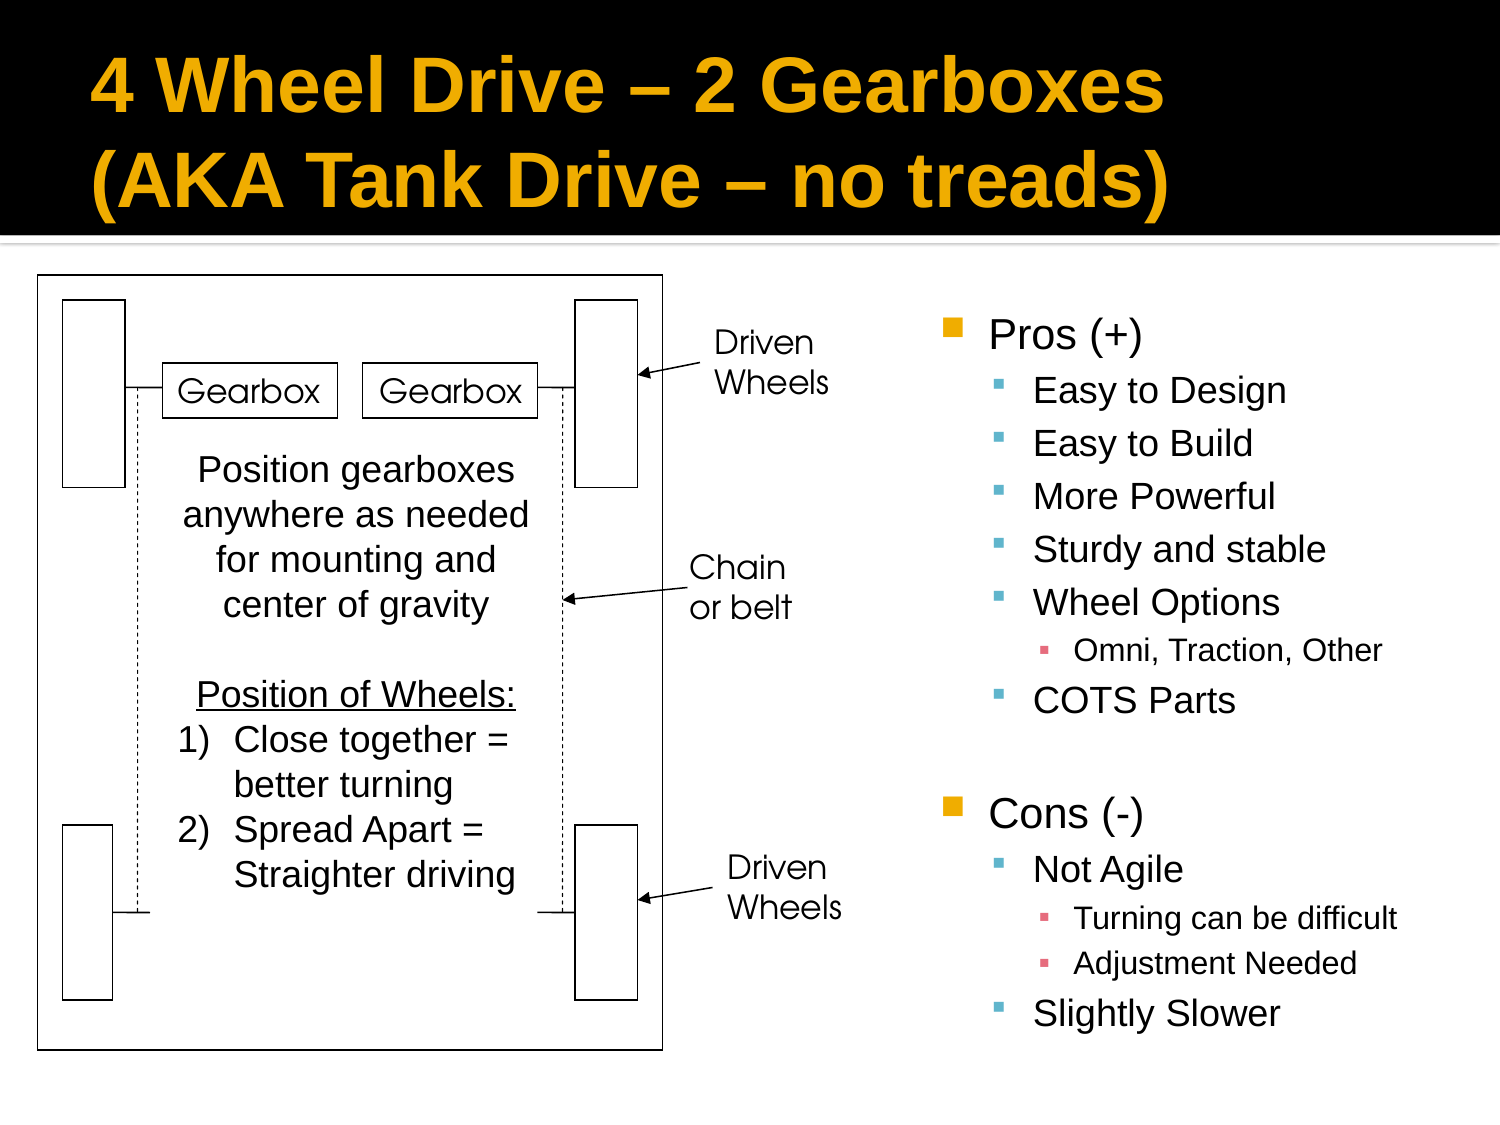

# 4 Wheel Drive – 2 Gearboxes (AKA Tank Drive – no treads)

Gearbox
Gearbox

Pros (+)
Easy to Design
Easy to Build
More Powerful
Sturdy and stable
Wheel Options
Omni, Traction, Other
COTS Parts

Cons (-)
Not Agile
Turning can be difficult
Adjustment Needed
Slightly Slower

Driven Wheels

Position gearboxes anywhere as needed for mounting and center of gravity

Position of Wheels:
Close together = better turning
Spread Apart = Straighter driving
Chain or belt

Driven Wheels